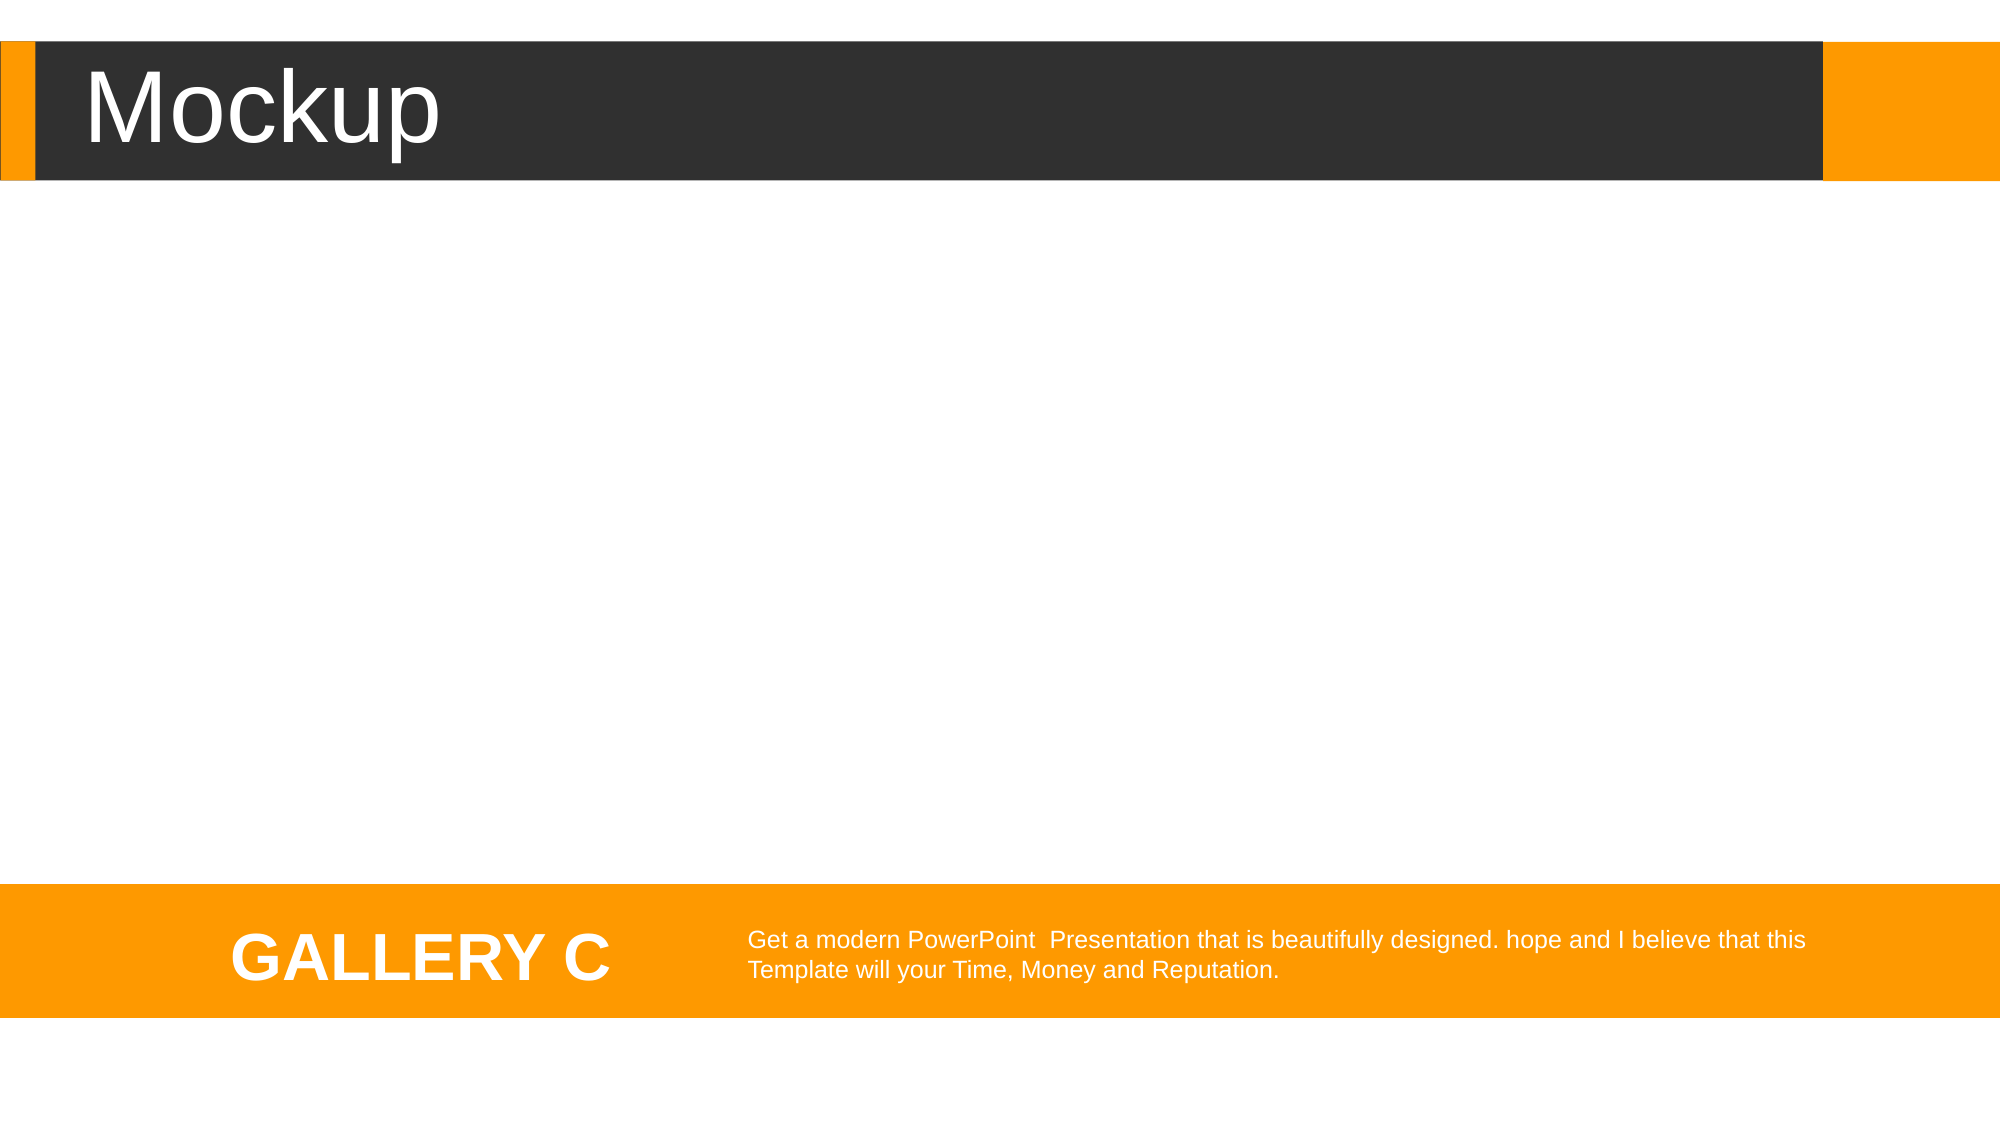

Mockup
Get a modern PowerPoint  Presentation that is beautifully designed. hope and I believe that this Template will your Time, Money and Reputation.
GALLERY C